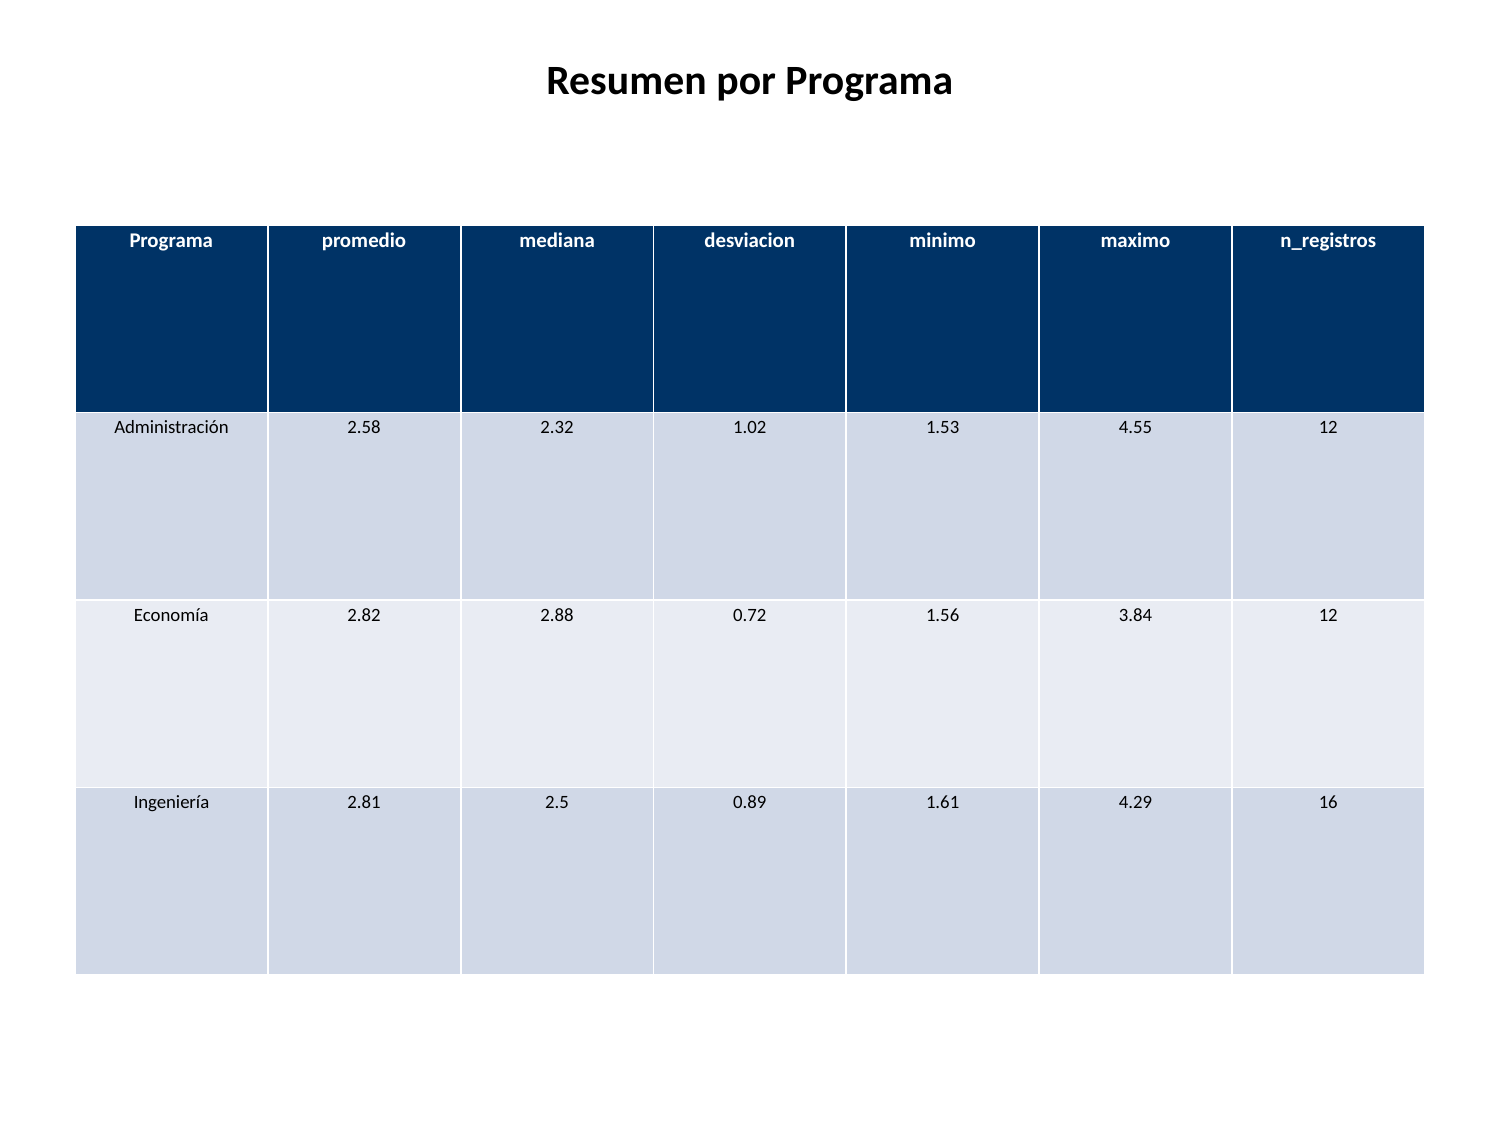

Resumen por Programa
| Programa | promedio | mediana | desviacion | minimo | maximo | n\_registros |
| --- | --- | --- | --- | --- | --- | --- |
| Administración | 2.58 | 2.32 | 1.02 | 1.53 | 4.55 | 12 |
| Economía | 2.82 | 2.88 | 0.72 | 1.56 | 3.84 | 12 |
| Ingeniería | 2.81 | 2.5 | 0.89 | 1.61 | 4.29 | 16 |